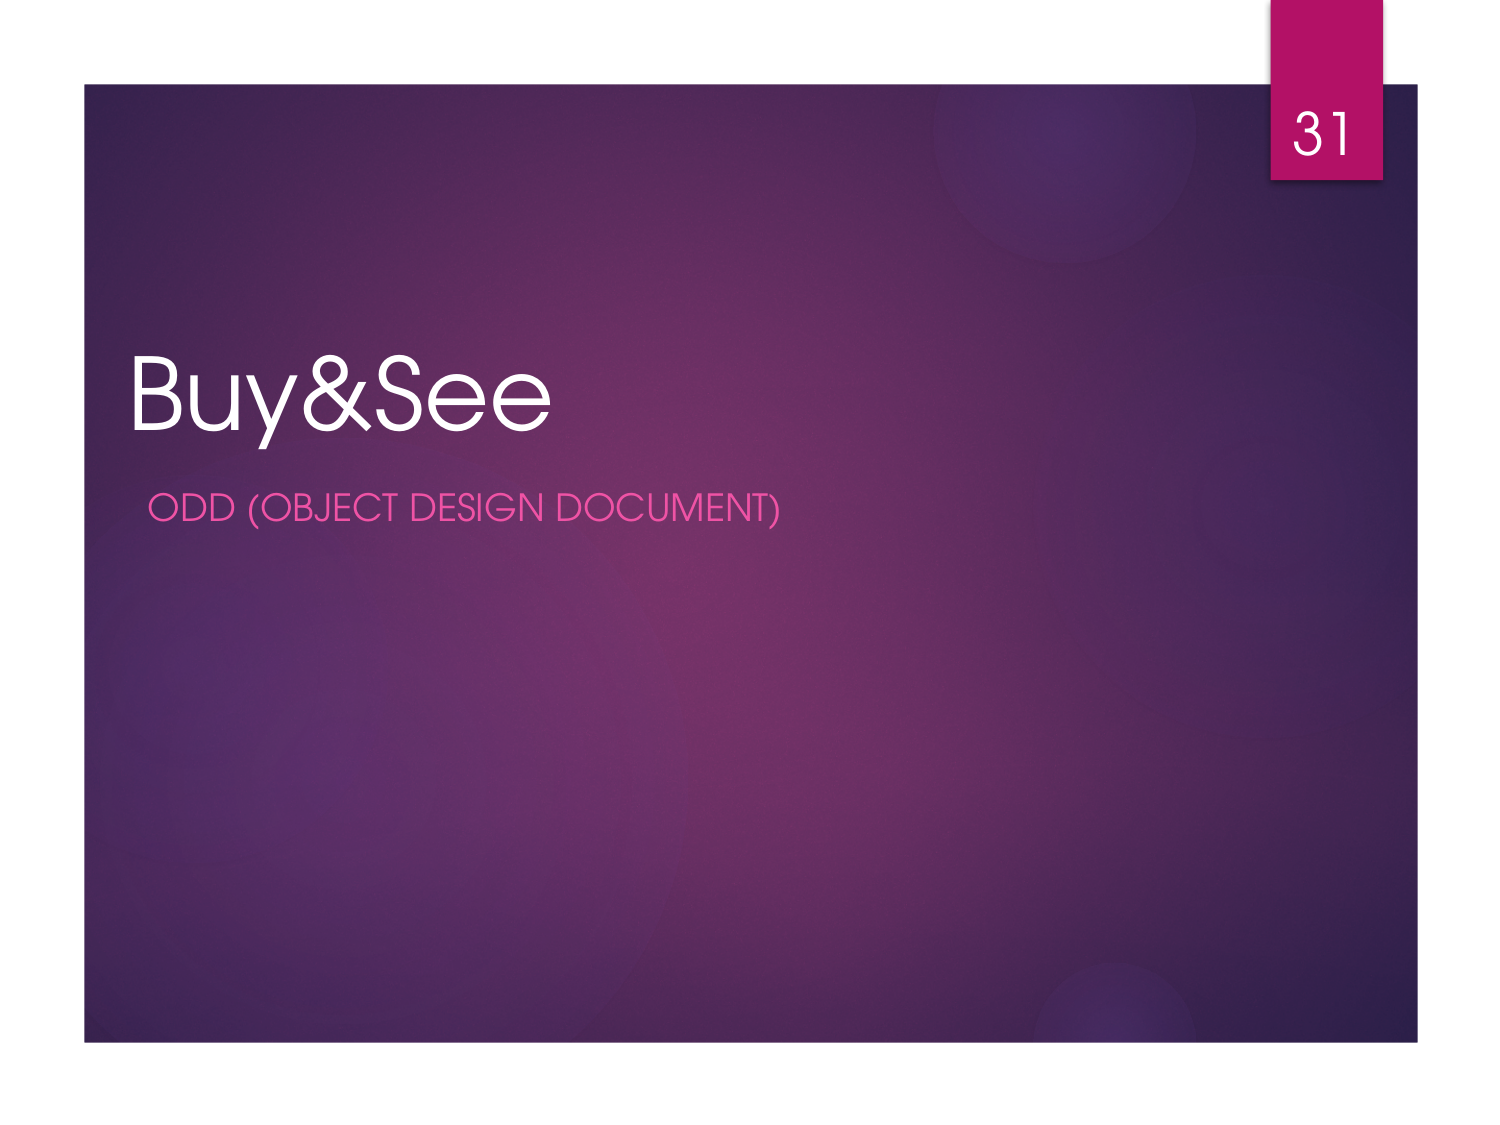

31
# Buy&See
ODD (Object Design Document)